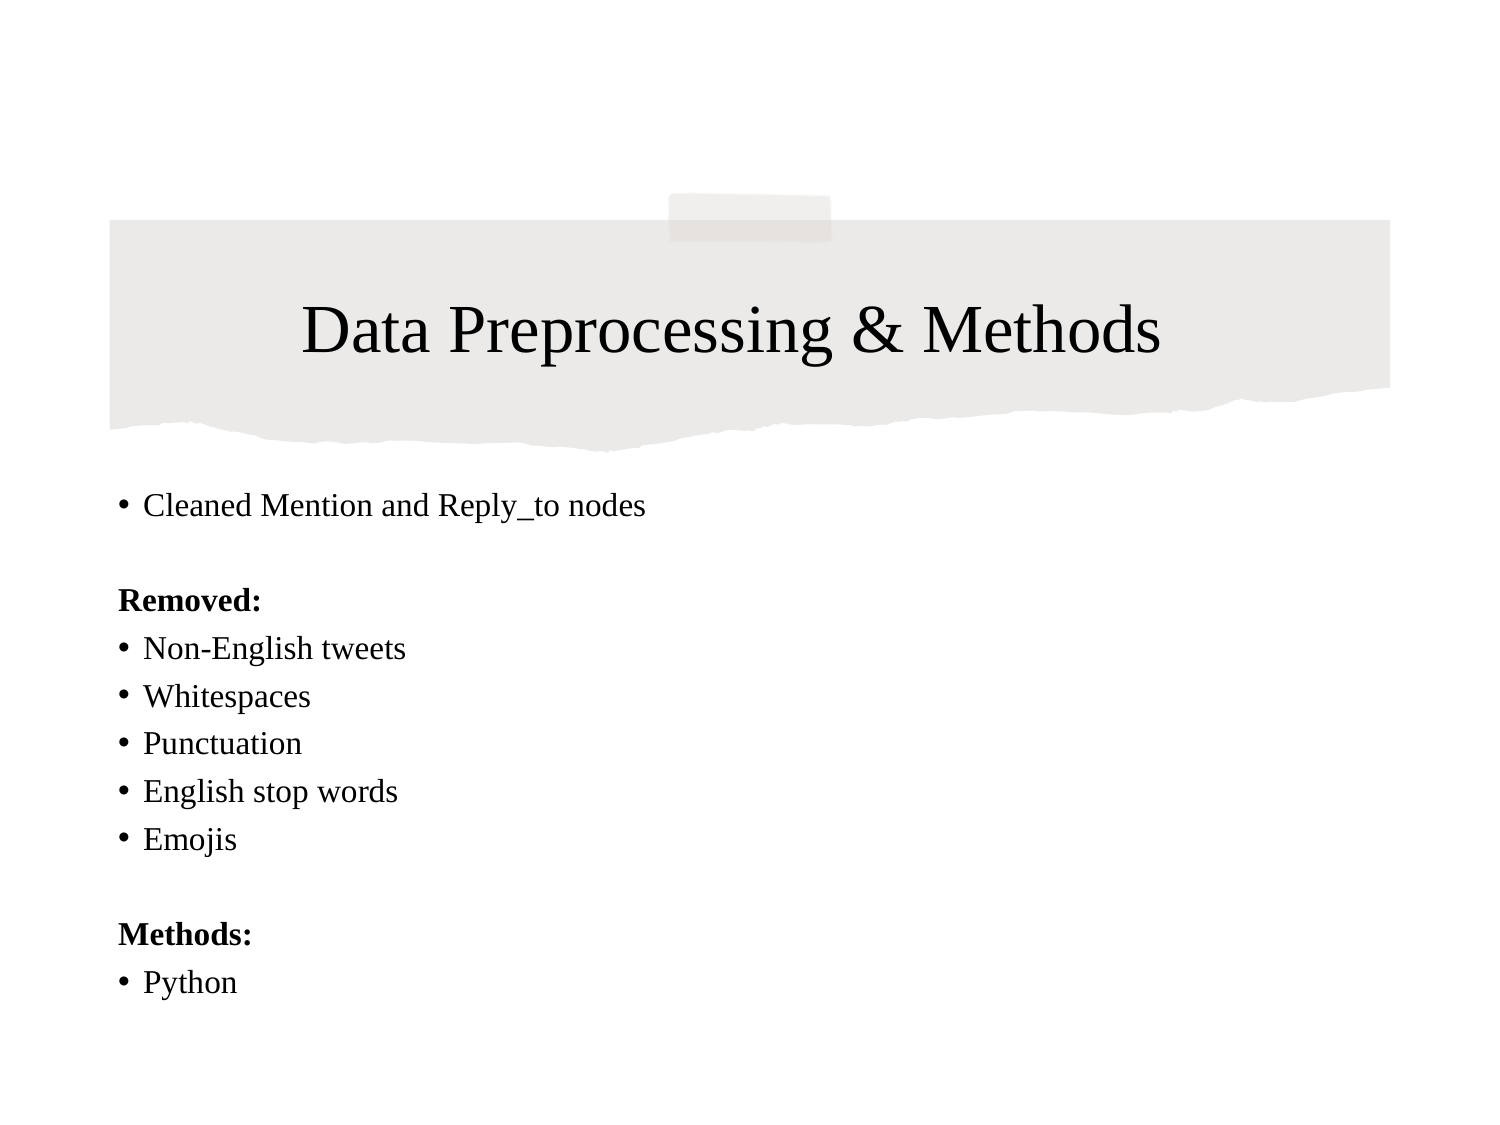

# Data Preprocessing & Methods
Cleaned Mention and Reply_to nodes

Removed:
Non-English tweets
Whitespaces
Punctuation
English stop words
Emojis

Methods:
Python